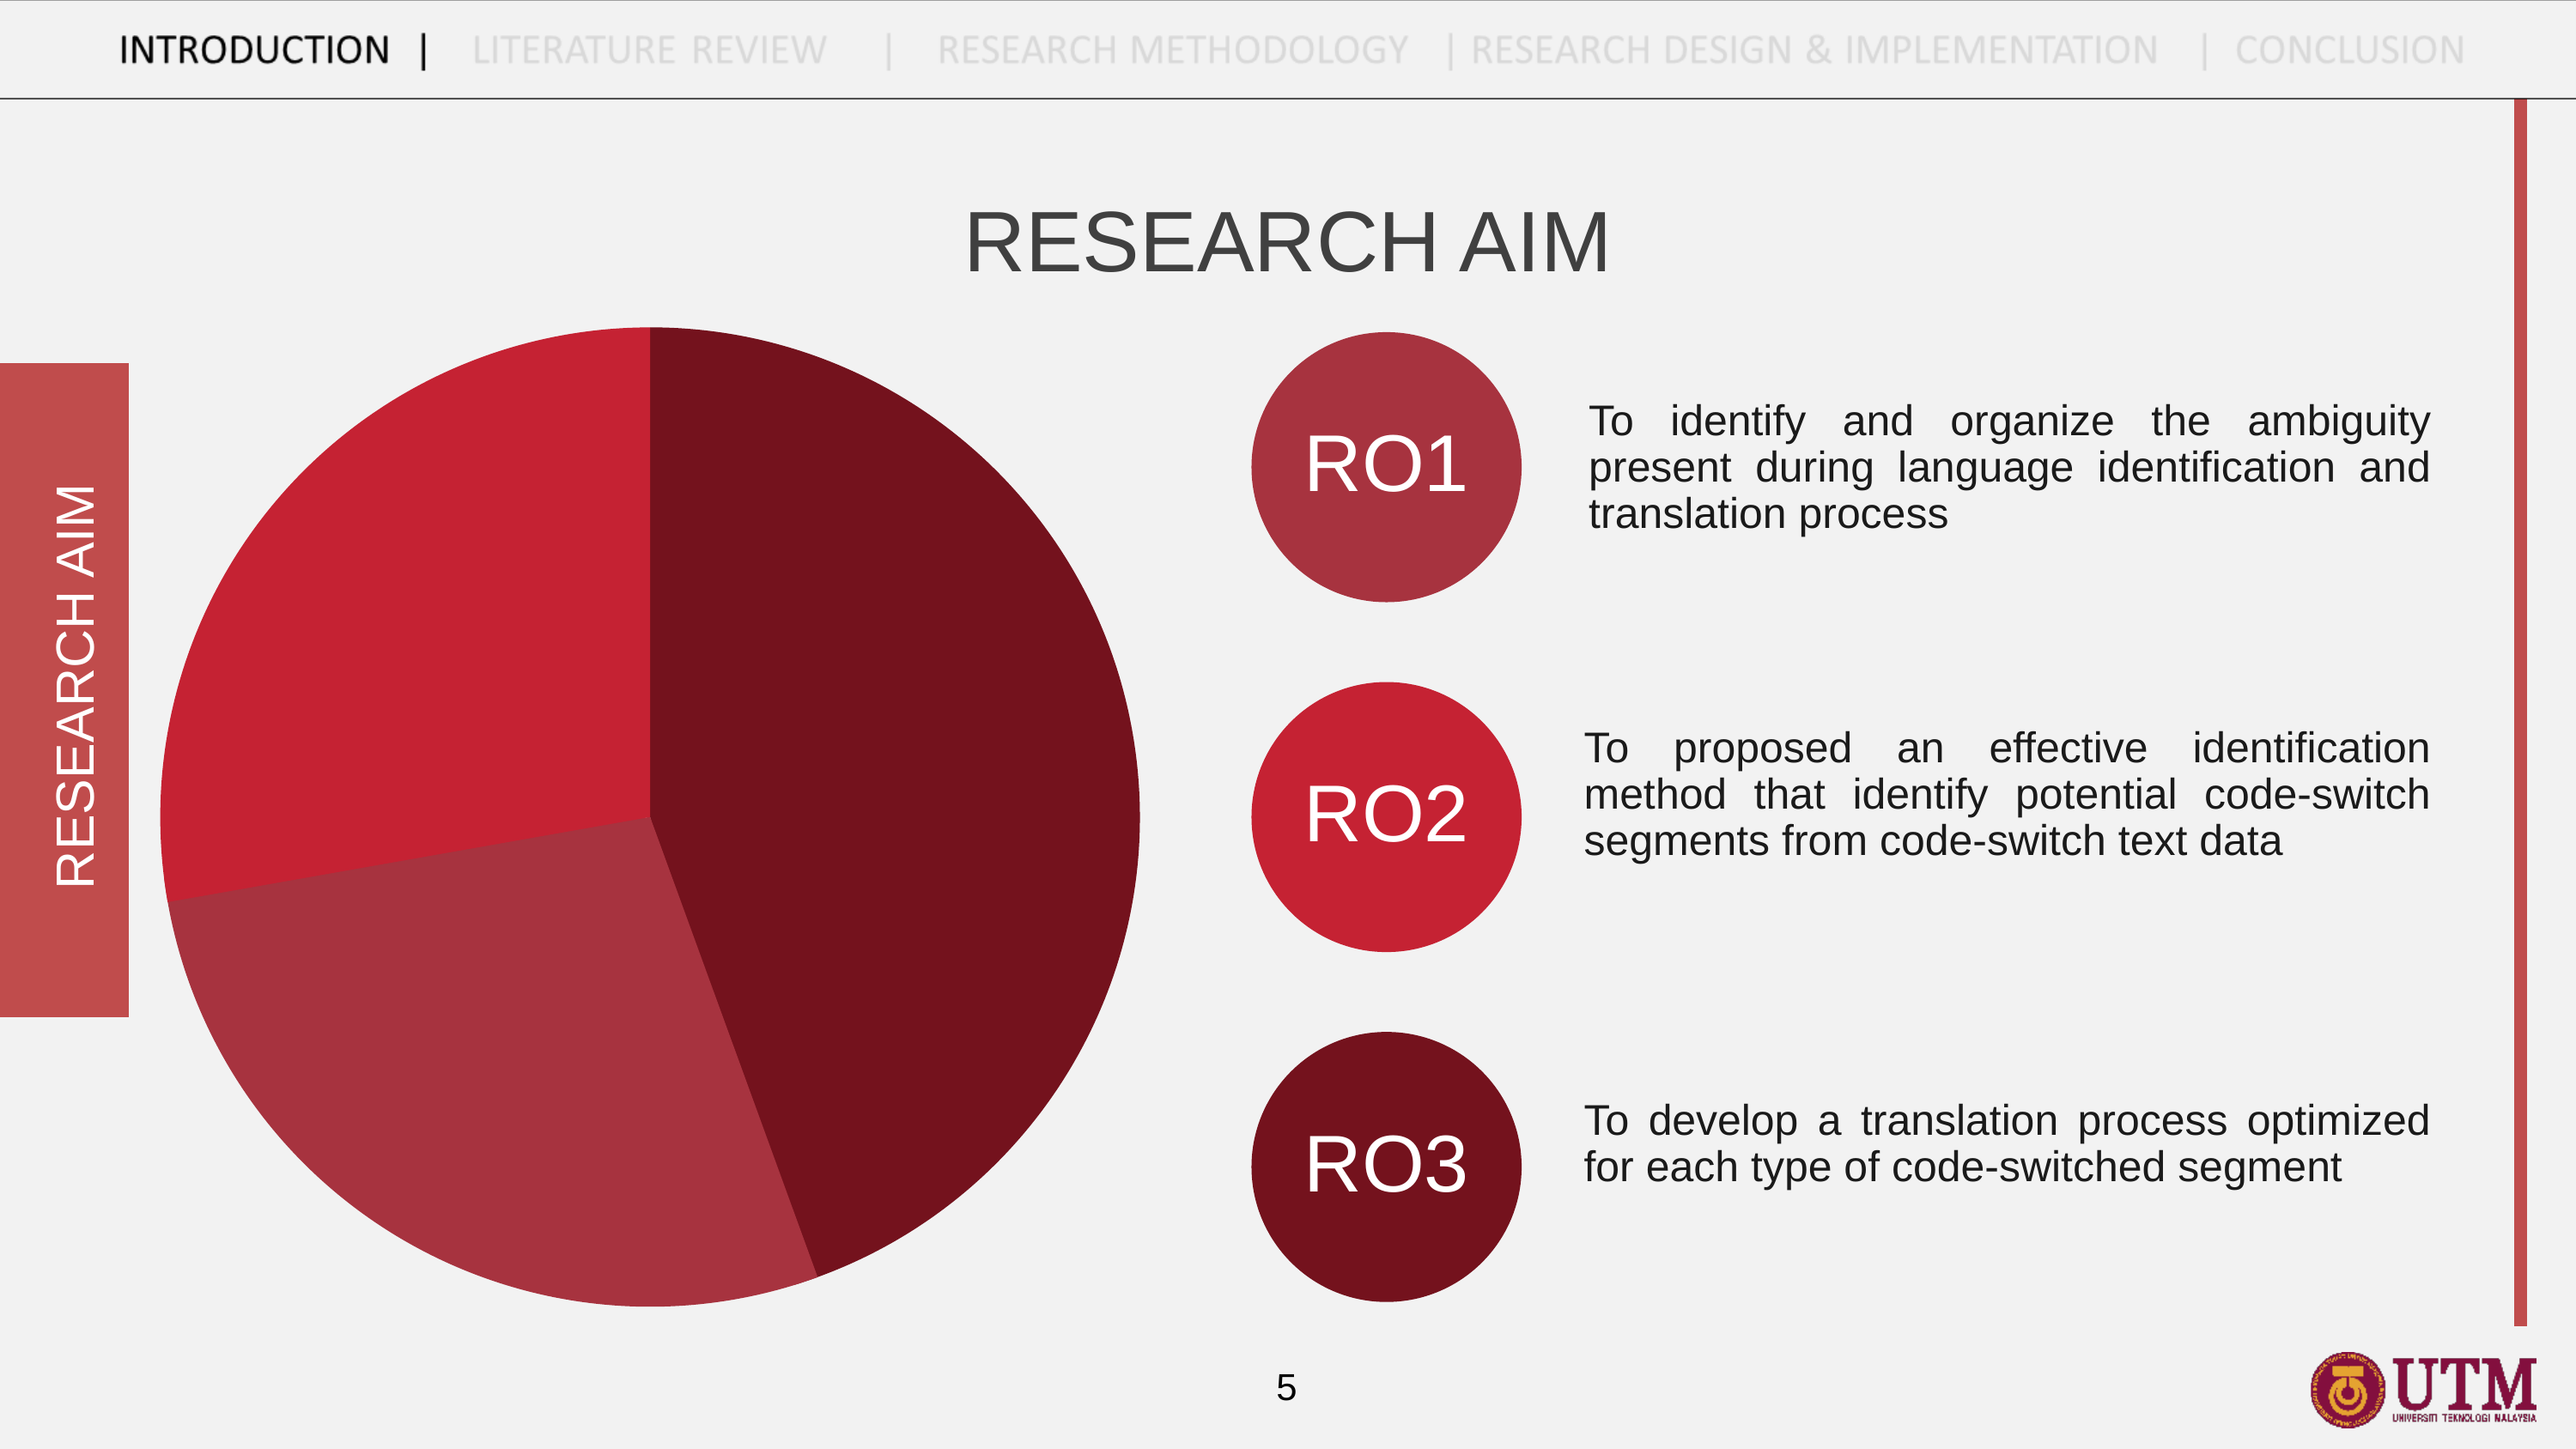

RESEARCH AIM

RESEARCH AIM

To identify and organize the ambiguity present during language identification and translation process
RO1

To proposed an effective identification method that identify potential code-switch segments from code-switch text data
RO2

To develop a translation process optimized for each type of code-switched segment
RO3

5